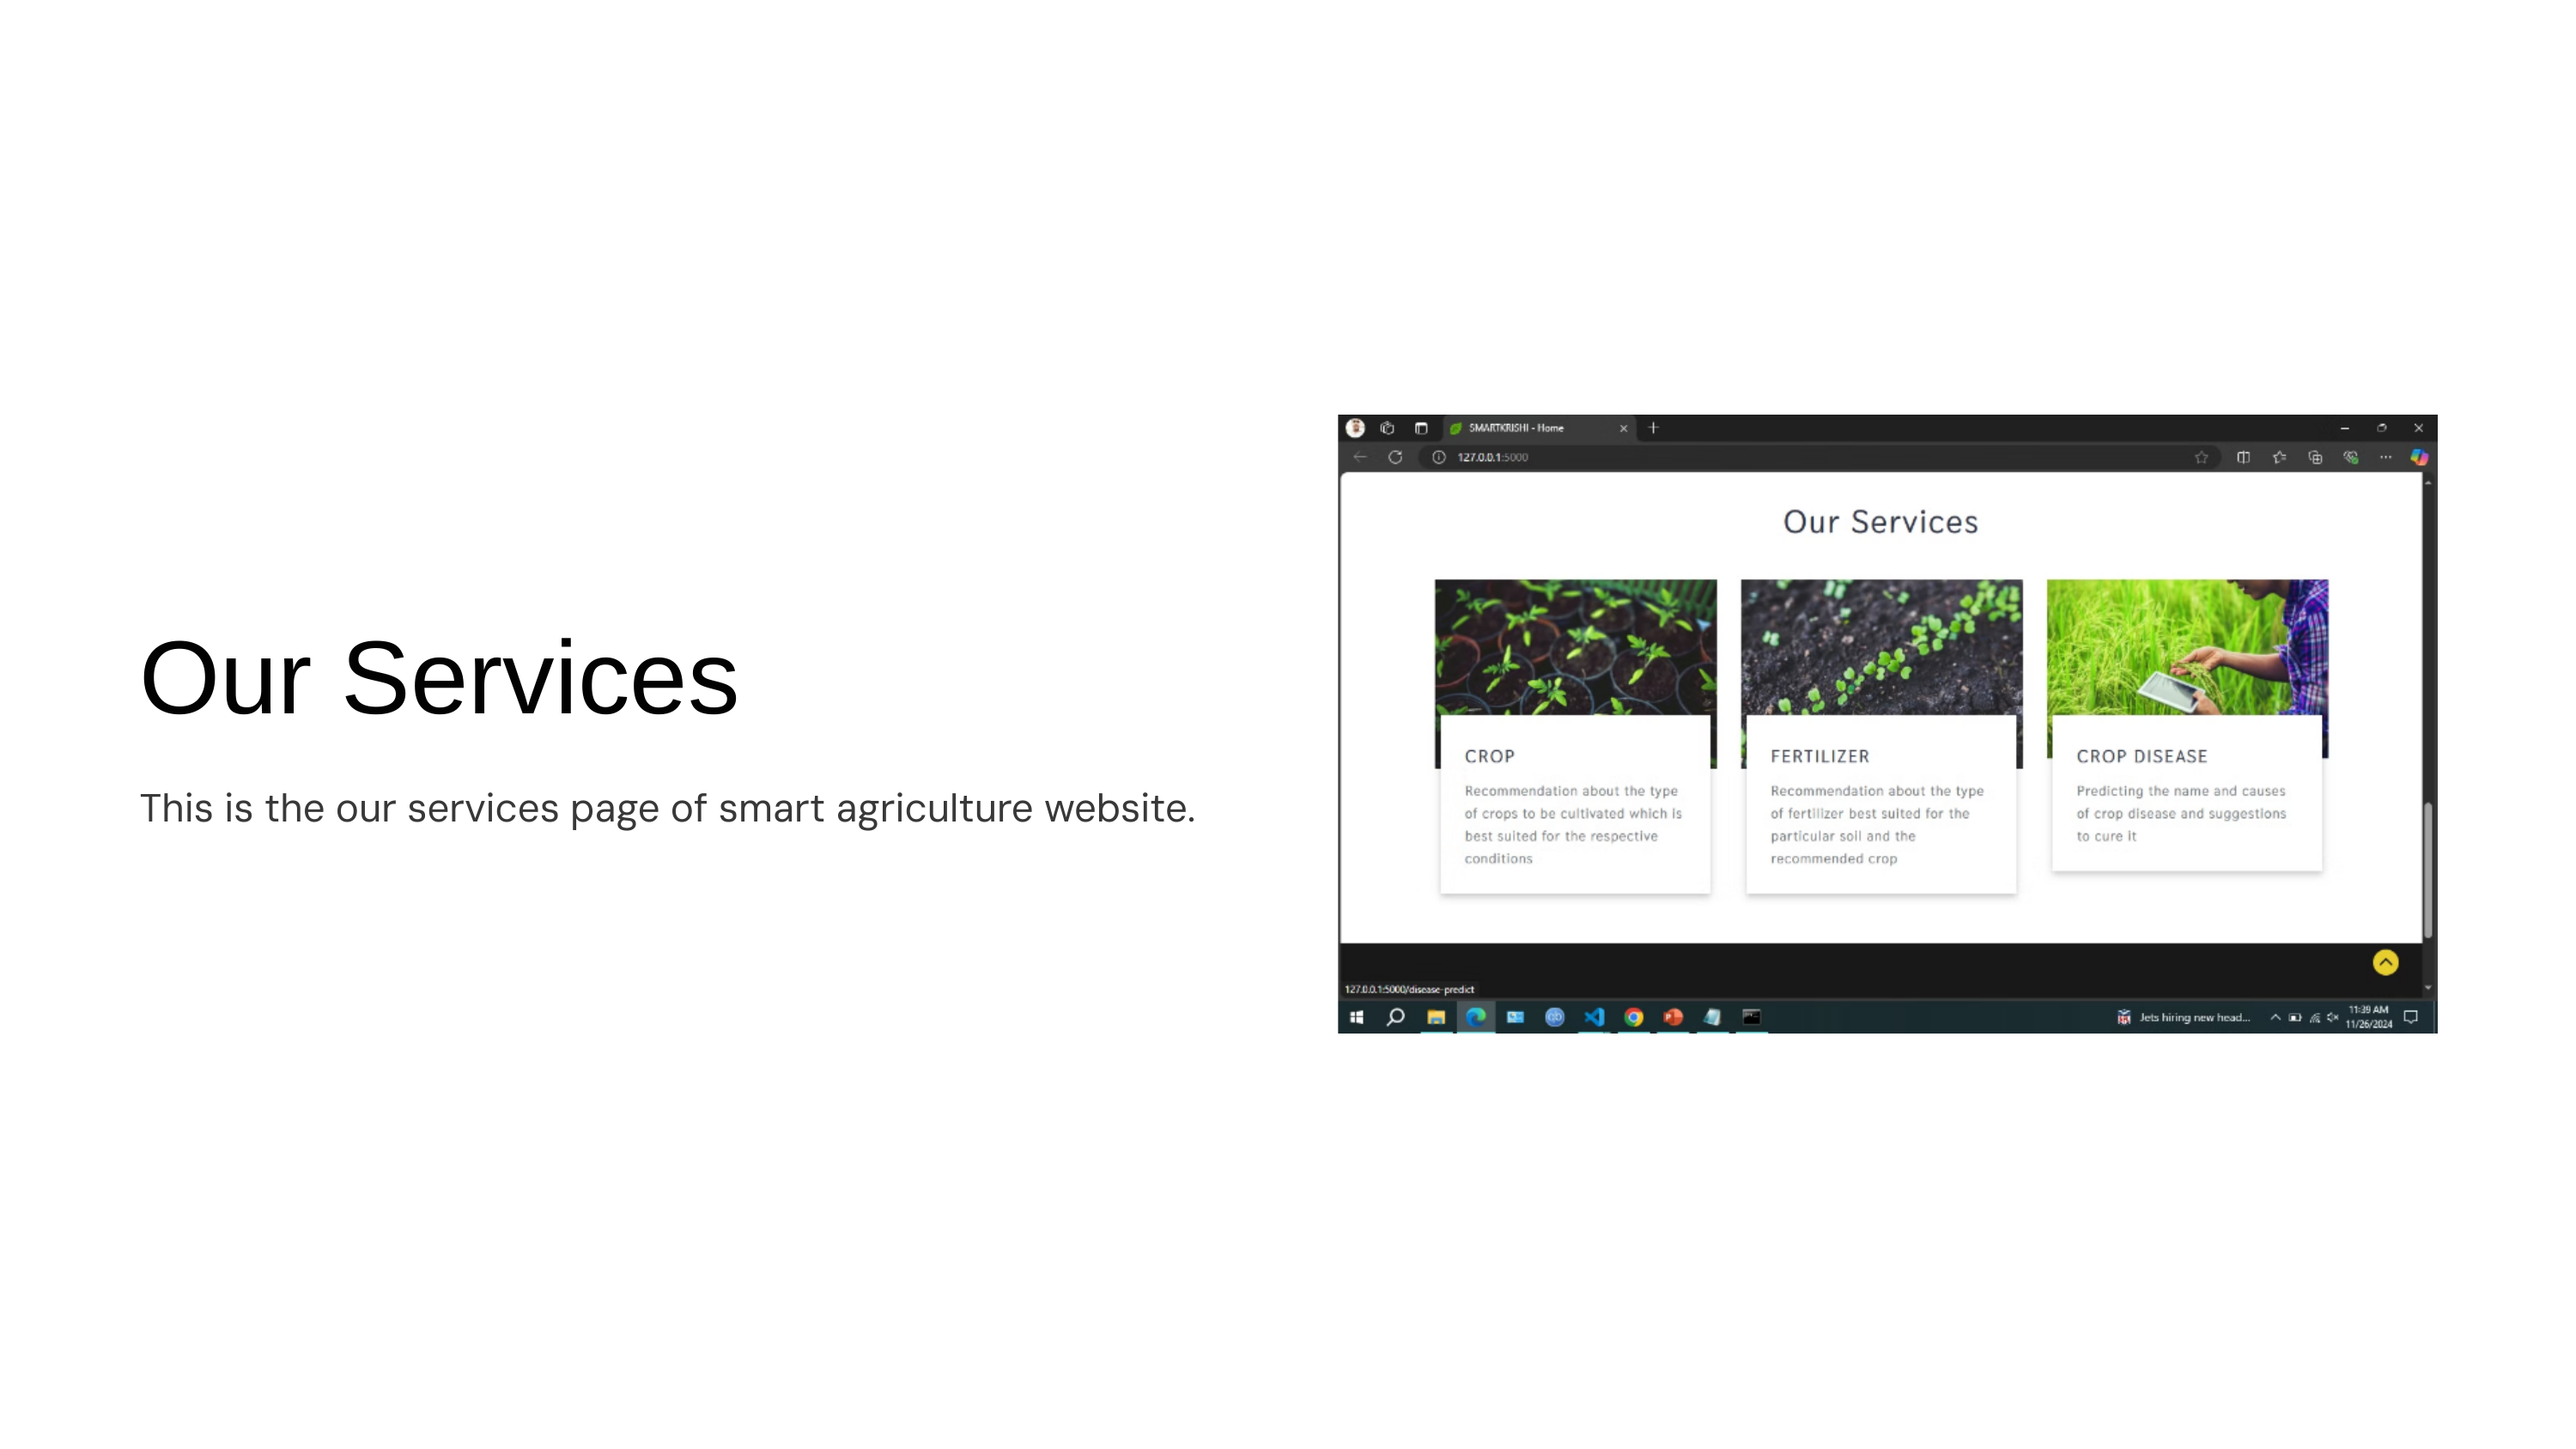

Our Services
This is the our services page of smart agriculture website.